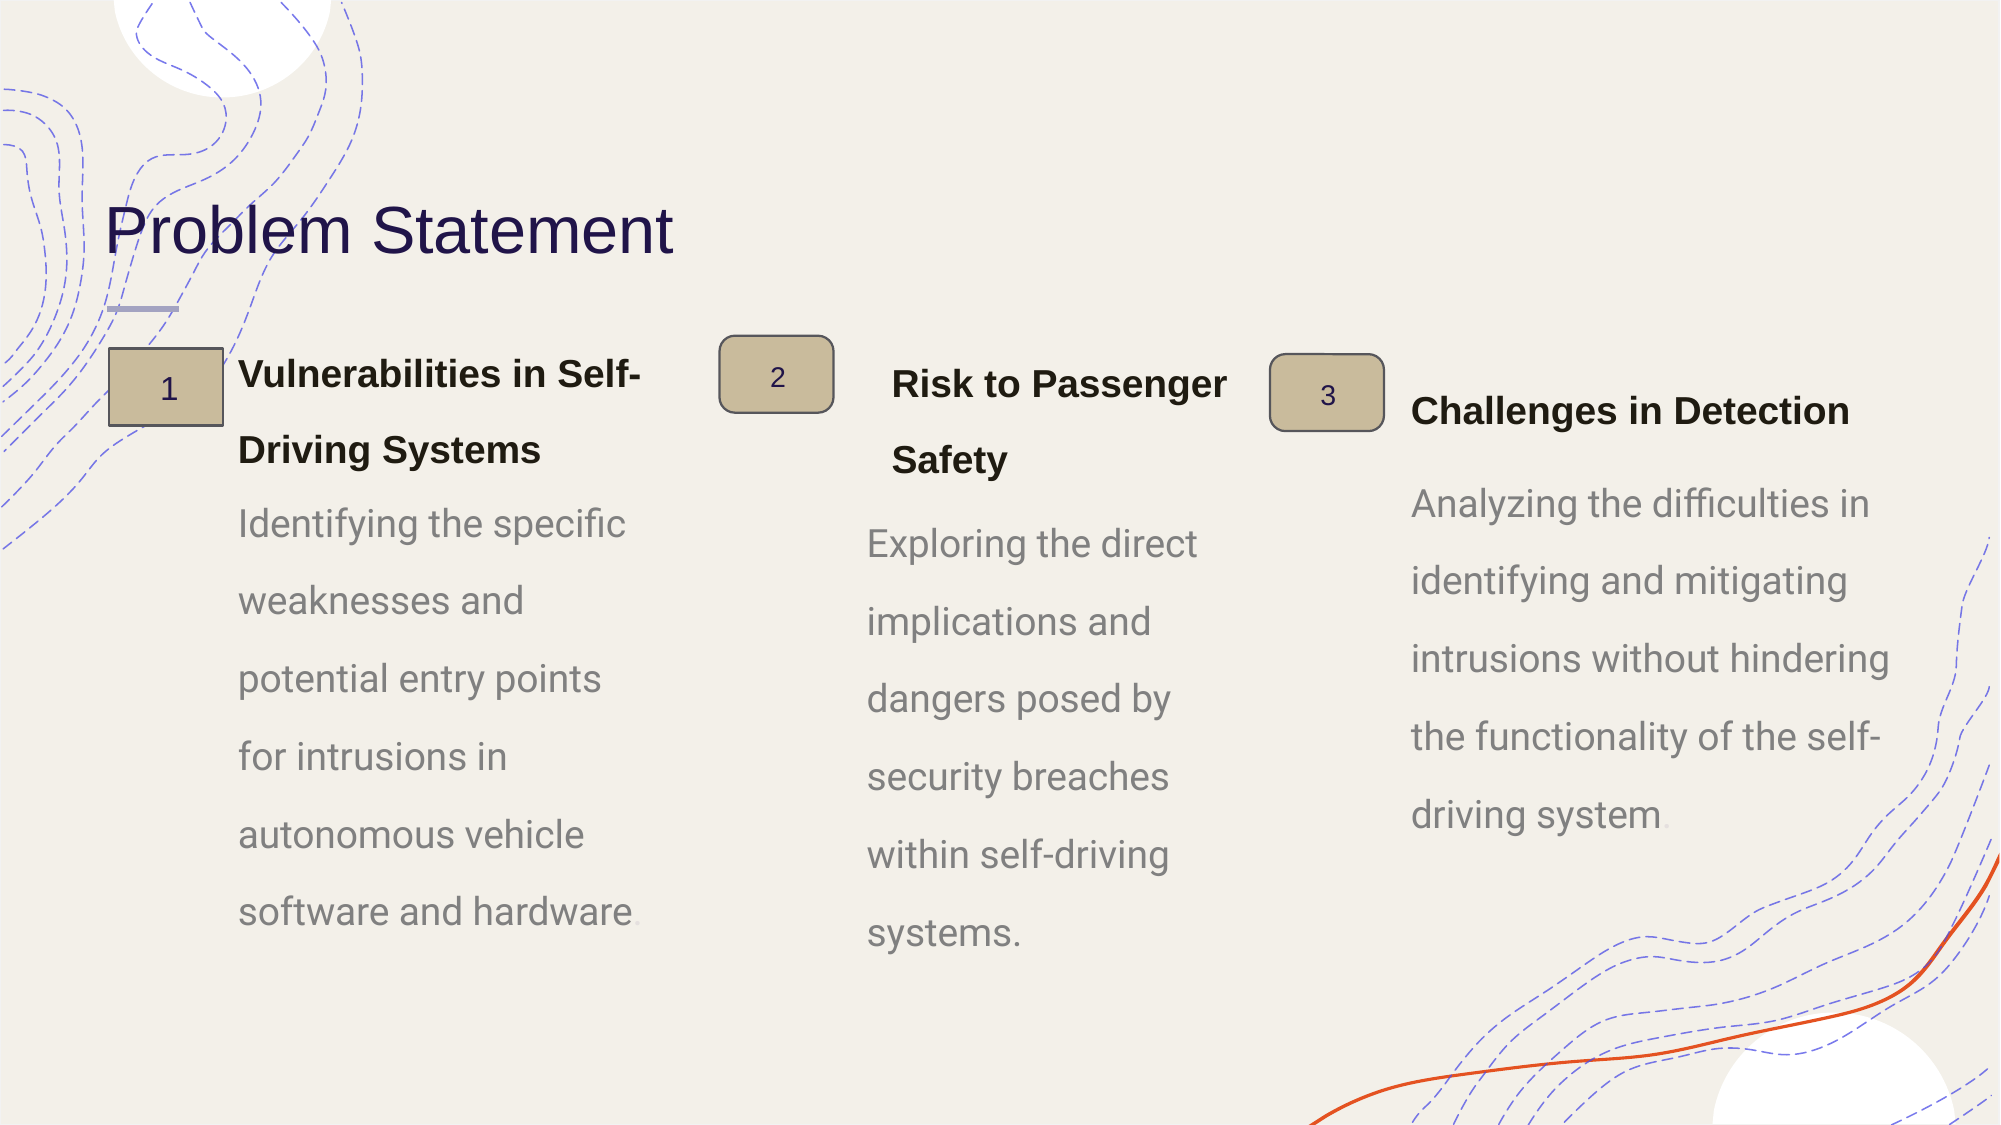

# Problem Statement
Vulnerabilities in Self-Driving Systems
Risk to Passenger Safety
2
Challenges in Detection
1
3
Analyzing the difficulties in identifying and mitigating intrusions without hindering the functionality of the self-driving system.
Identifying the specific weaknesses and potential entry points for intrusions in autonomous vehicle software and hardware.
Exploring the direct implications and dangers posed by security breaches within self-driving systems.